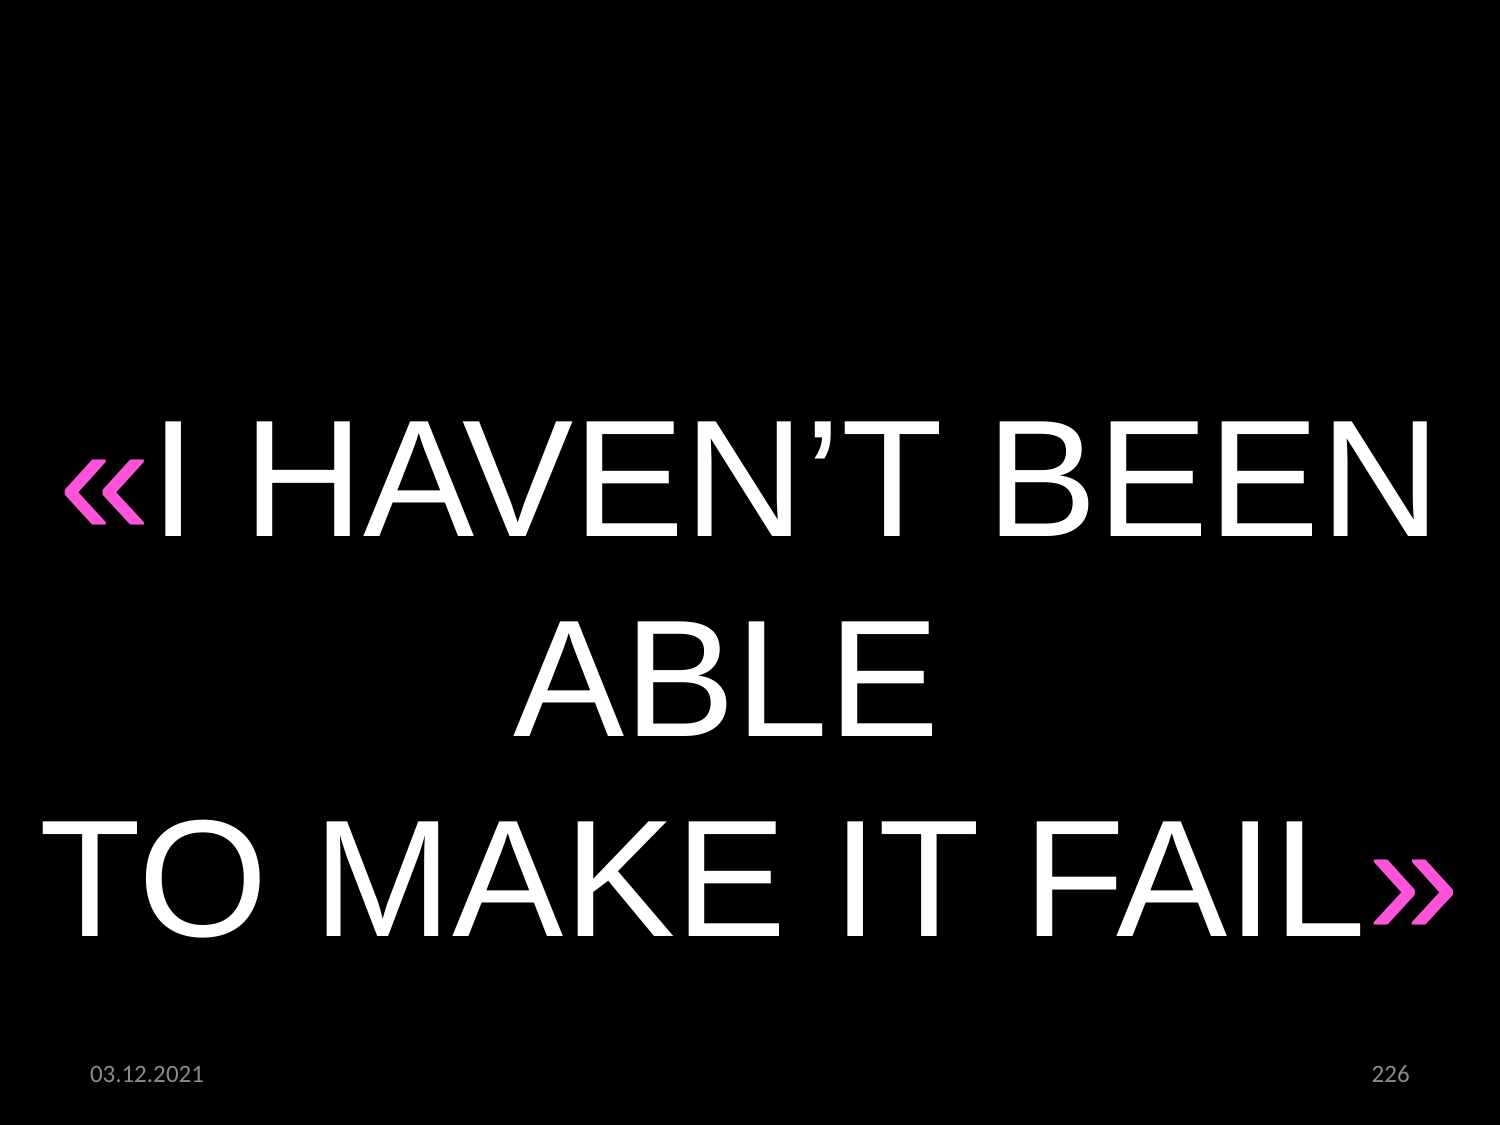

«I HAVEN’T BEEN ABLE
TO MAKE IT FAIL»
03.12.2021
226